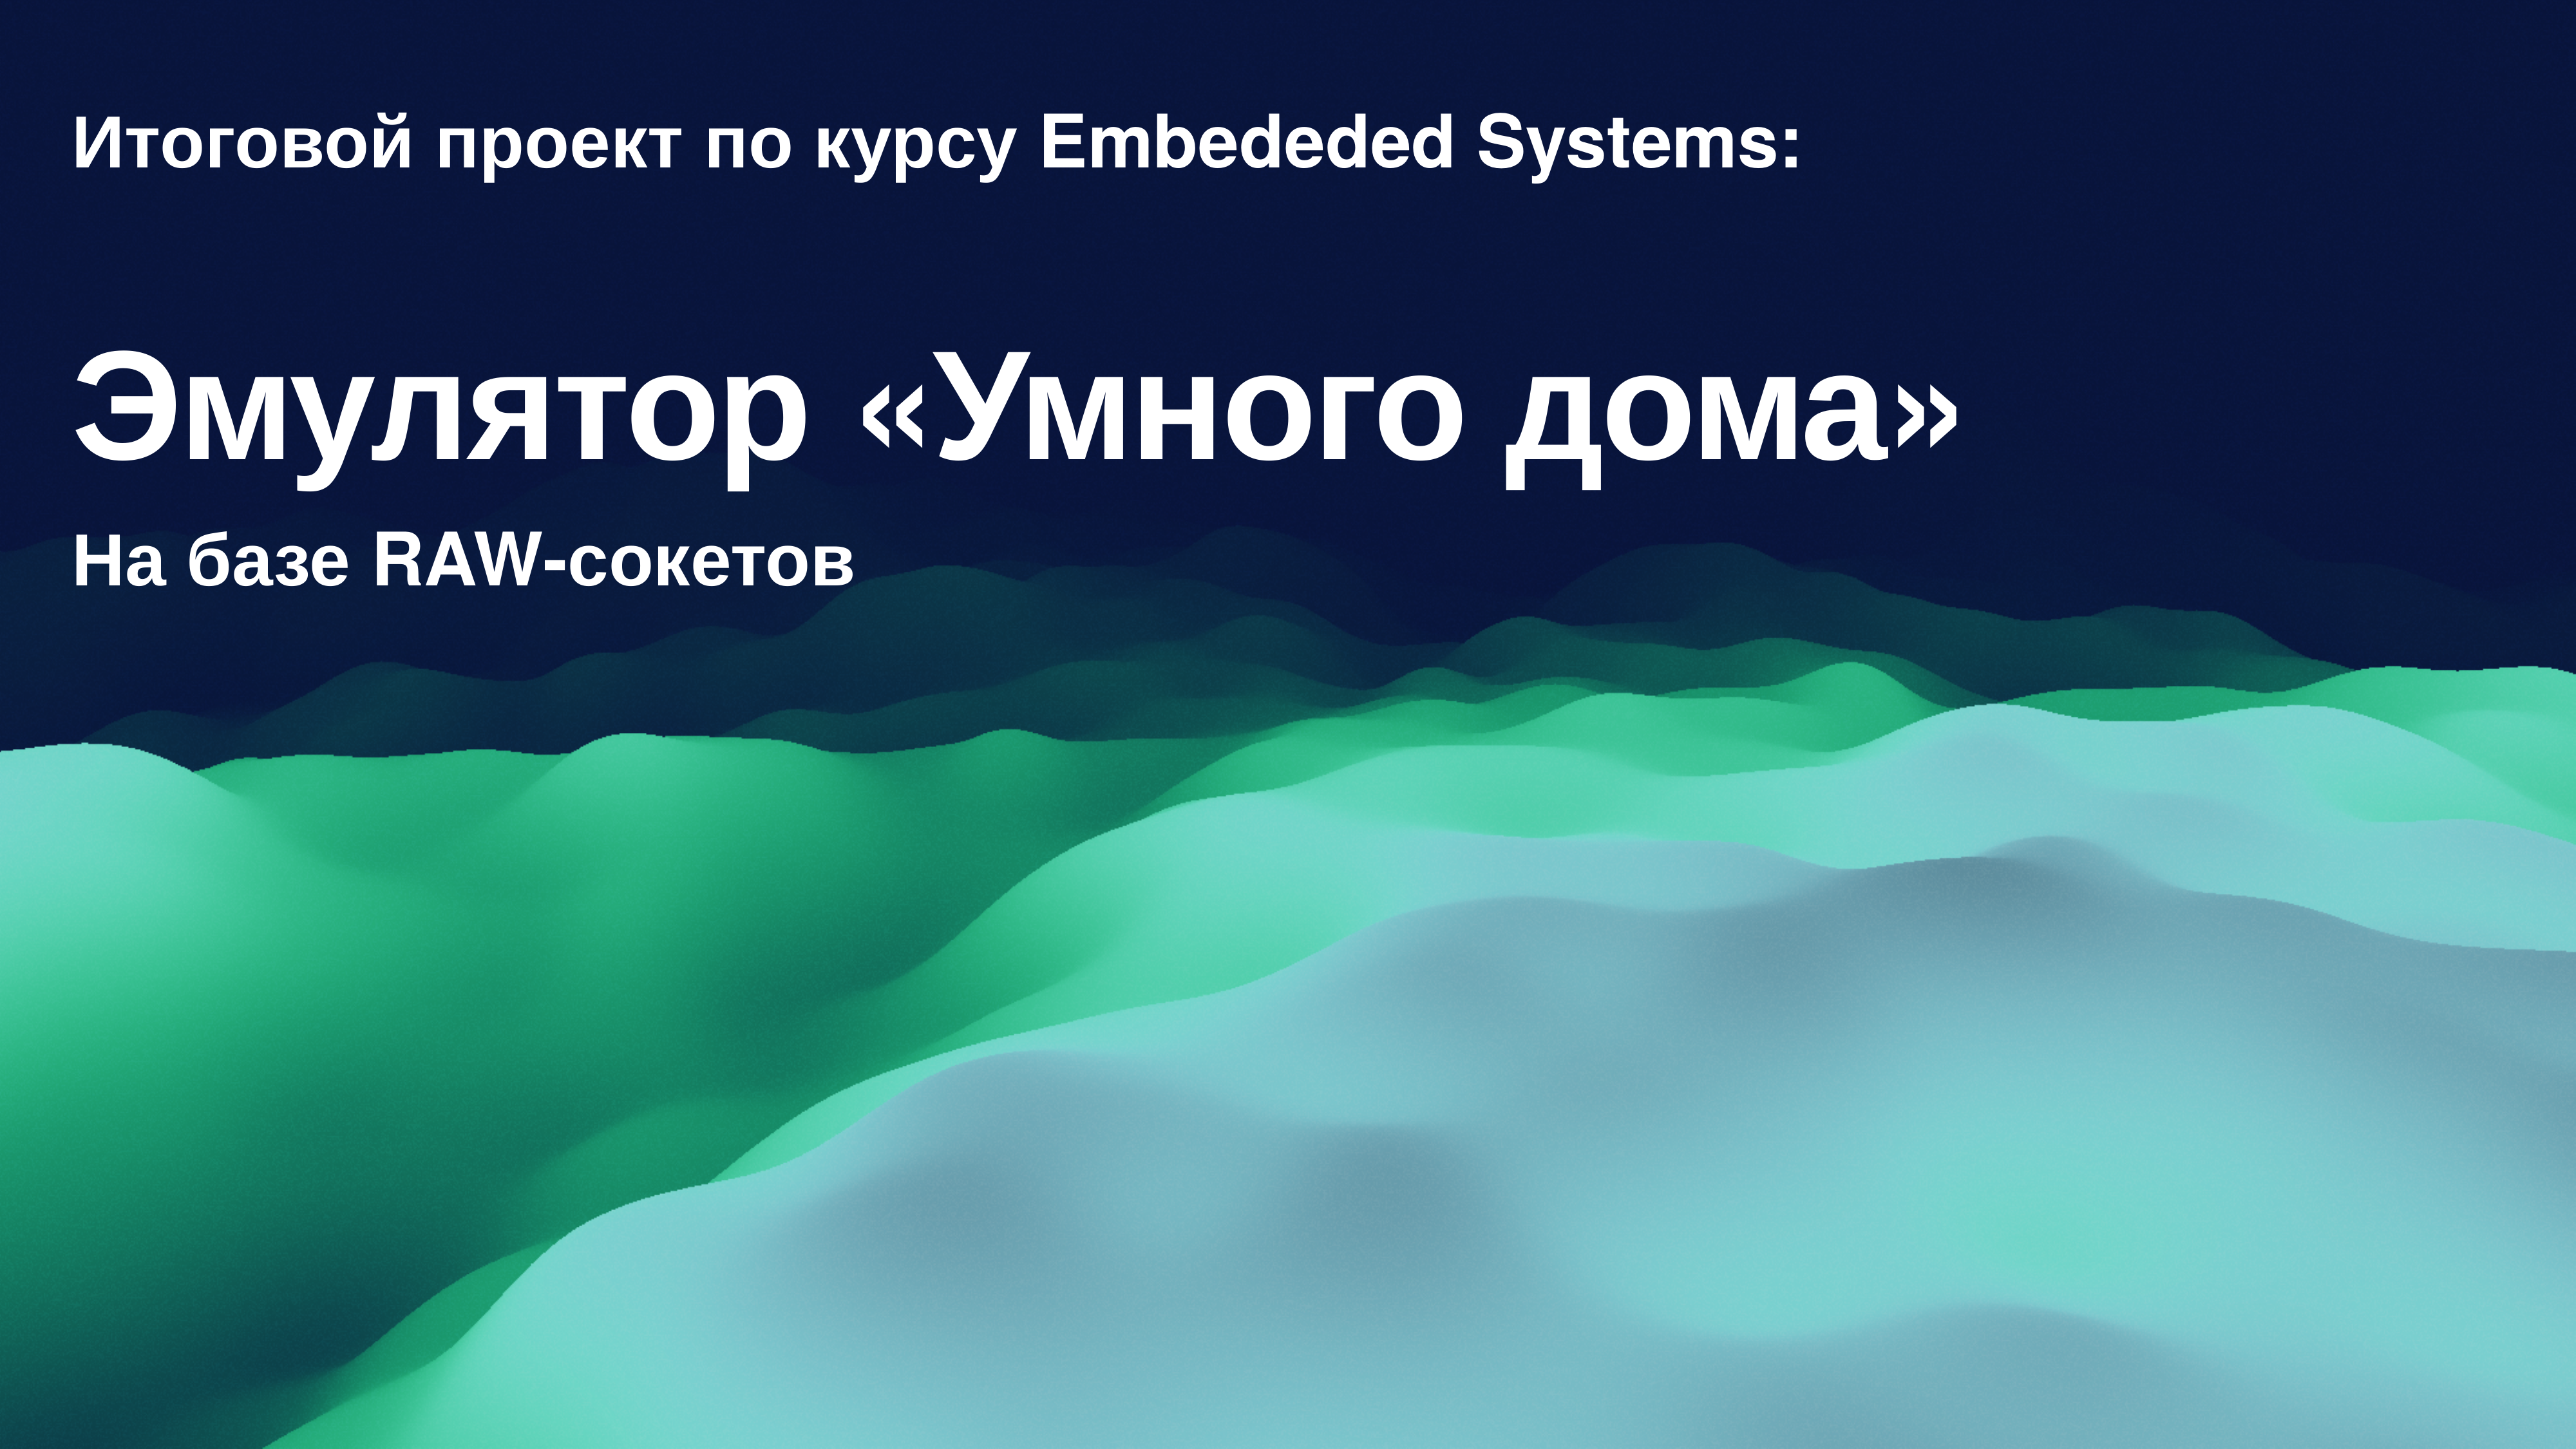

# Эмулятор «Умного дома»
Итоговой проект по курсу Embededed Systems:
На базе RAW-сокетов